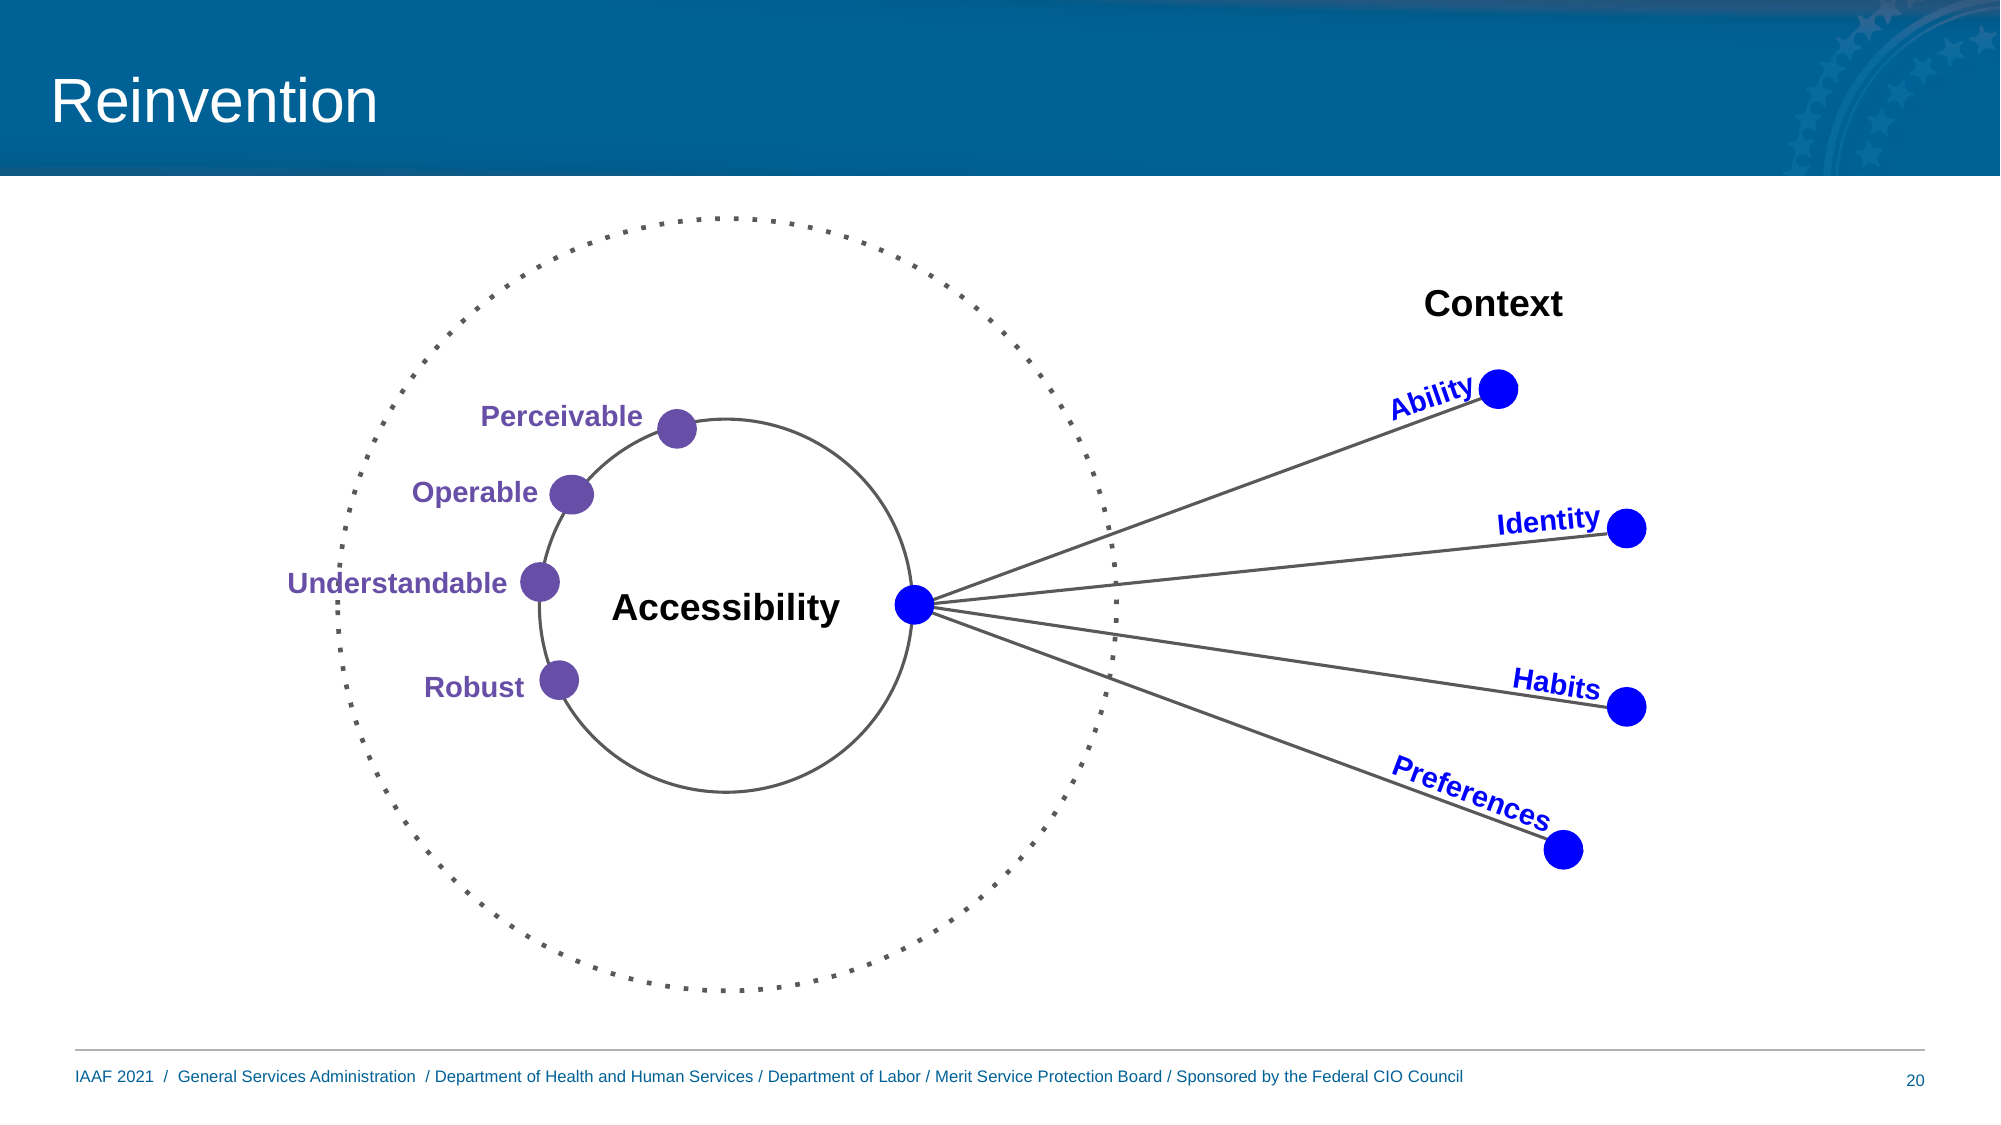

# Reinvention

Context

Ability

Perceivable

Operable

Identity

Understandable

Accessibility

Robust

Habits

Preferences

20